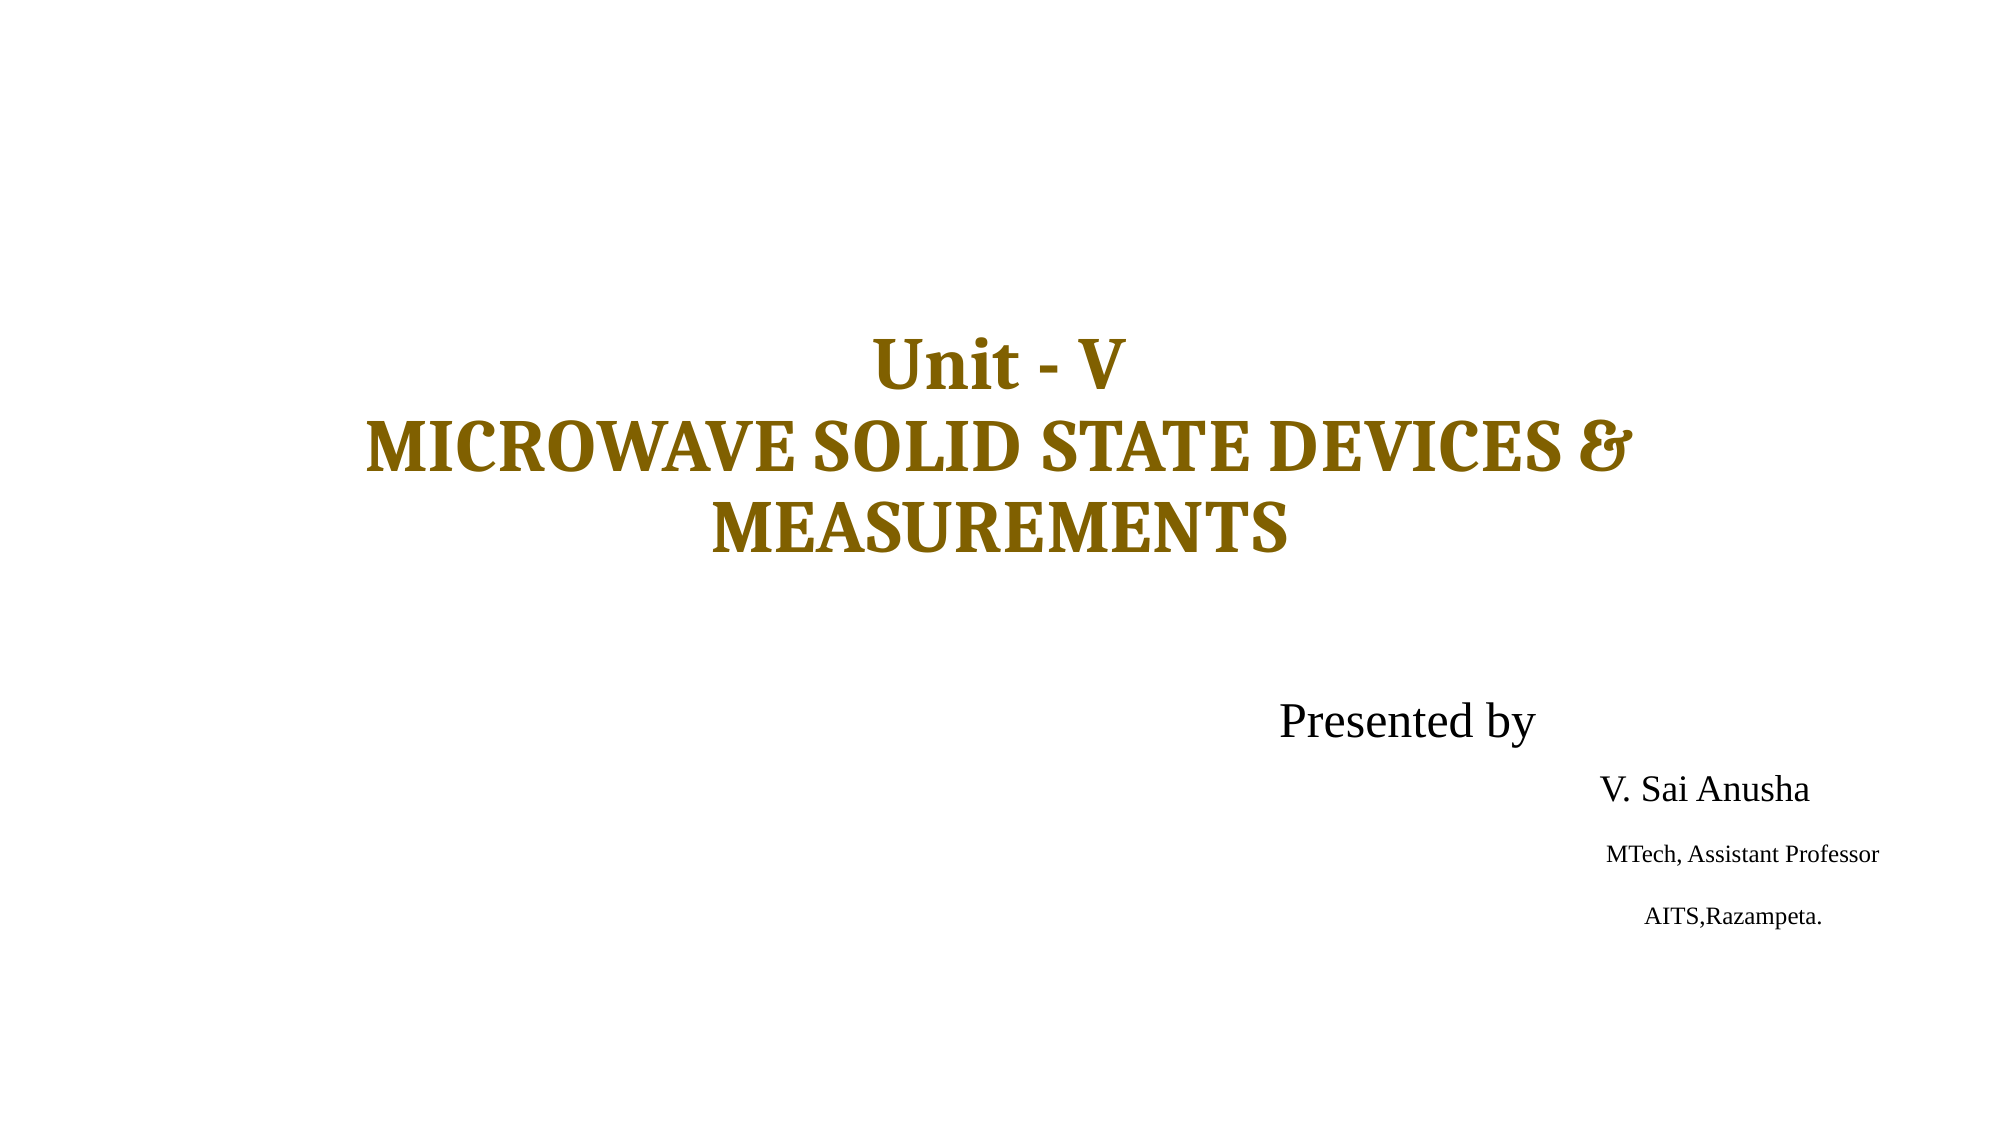

# Unit - V MICROWAVE SOLID STATE DEVICES & MEASUREMENTS
                                  Presented by
                                                                                                          V. Sai Anusha
                                                                                                                  MTech, Assistant Professor
                                                                                                                AITS,Razampeta.